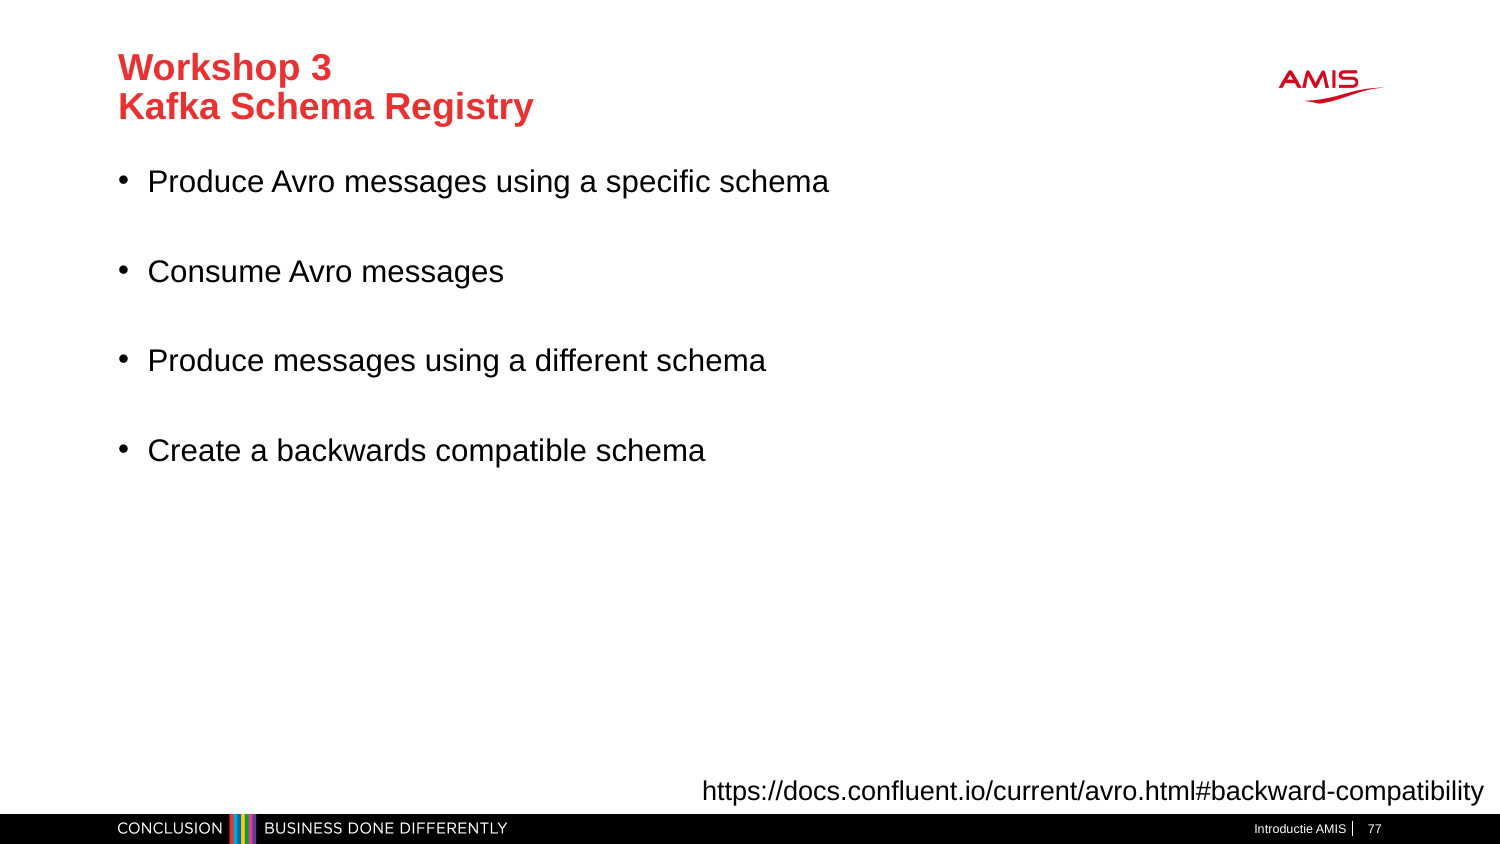

# Workshop 3 Kafka Schema Registry
Produce Avro messages using a specific schema

Consume Avro messages

Produce messages using a different schema

Create a backwards compatible schema
https://docs.confluent.io/current/avro.html#backward-compatibility
Introductie AMIS
77